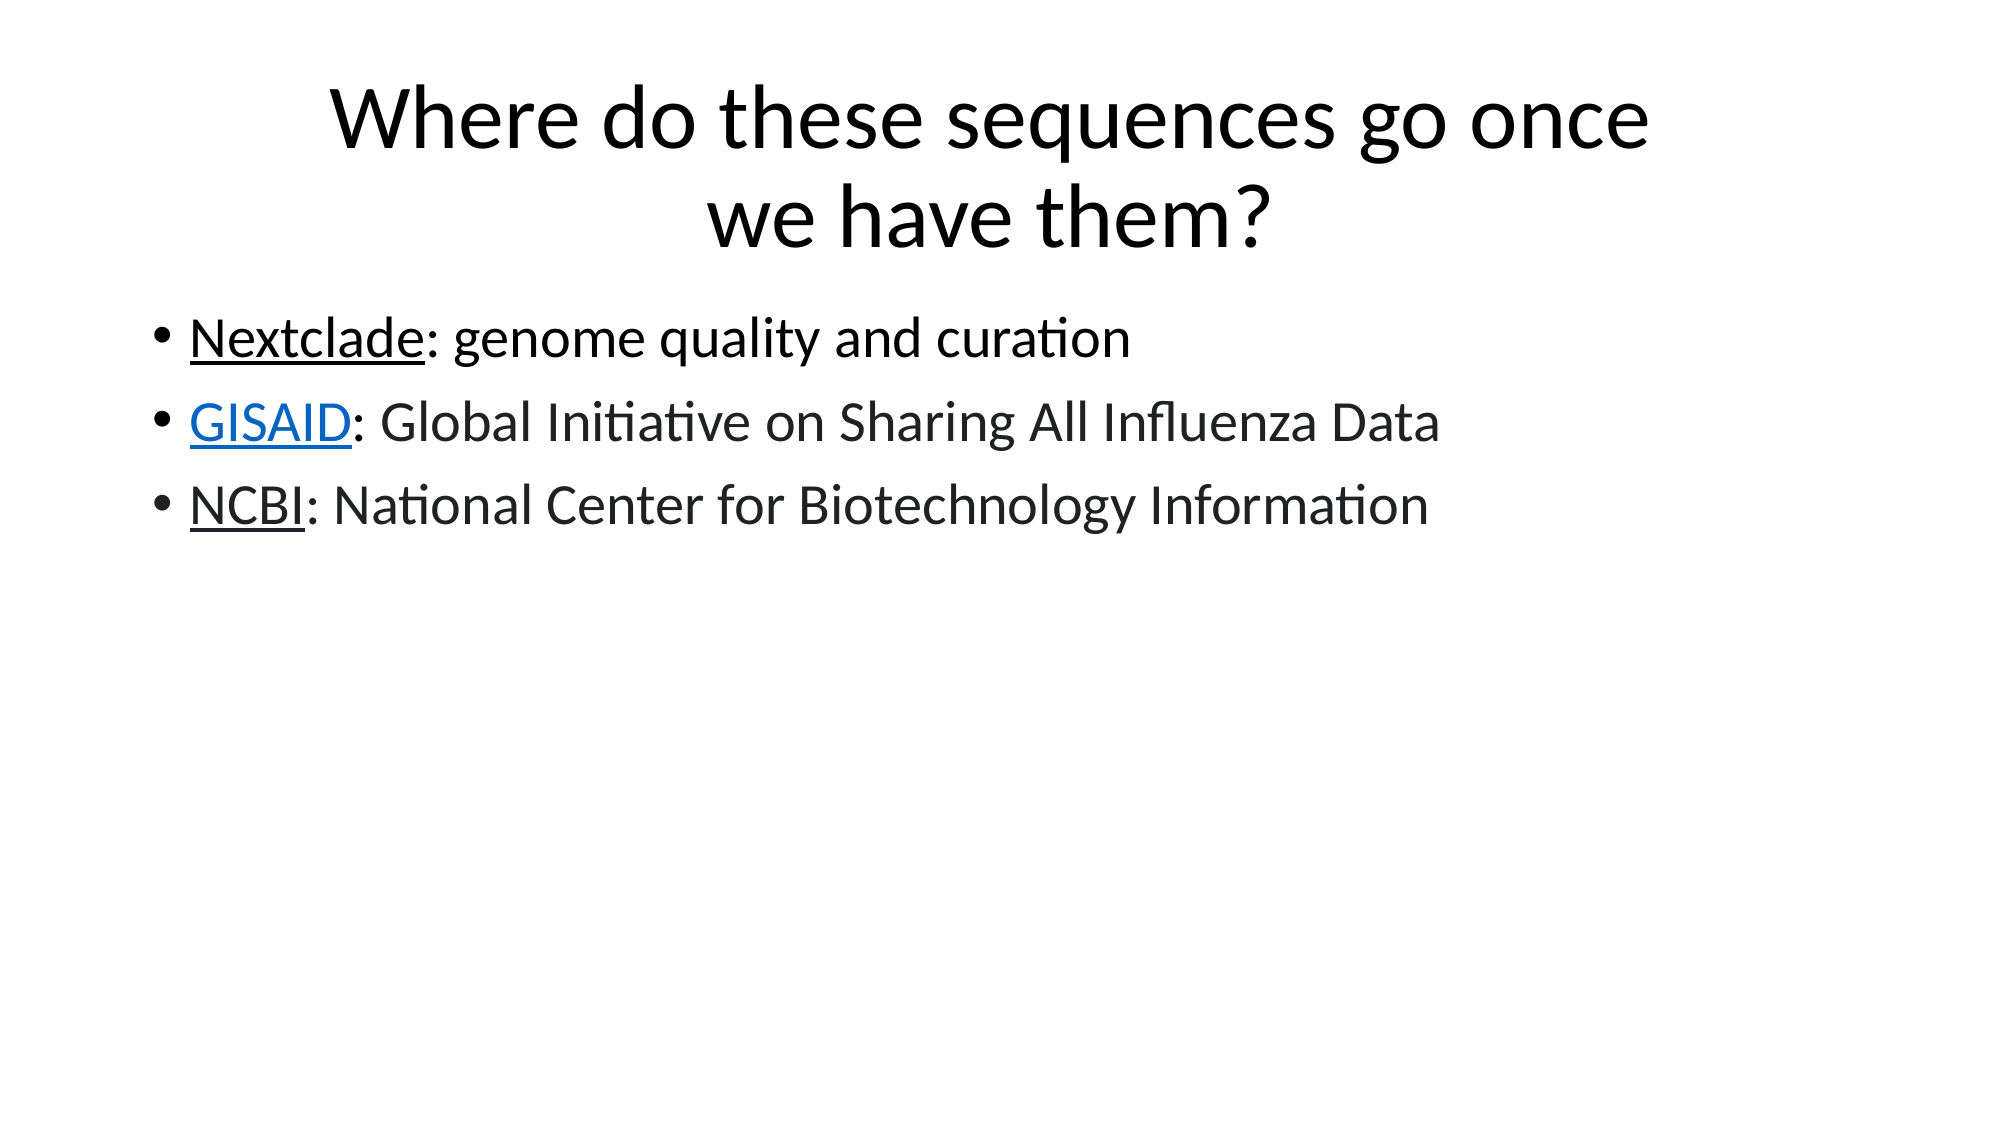

# Where do these sequences go once we have them?
Nextclade: genome quality and curation
GISAID: Global Initiative on Sharing All Influenza Data
NCBI: National Center for Biotechnology Information